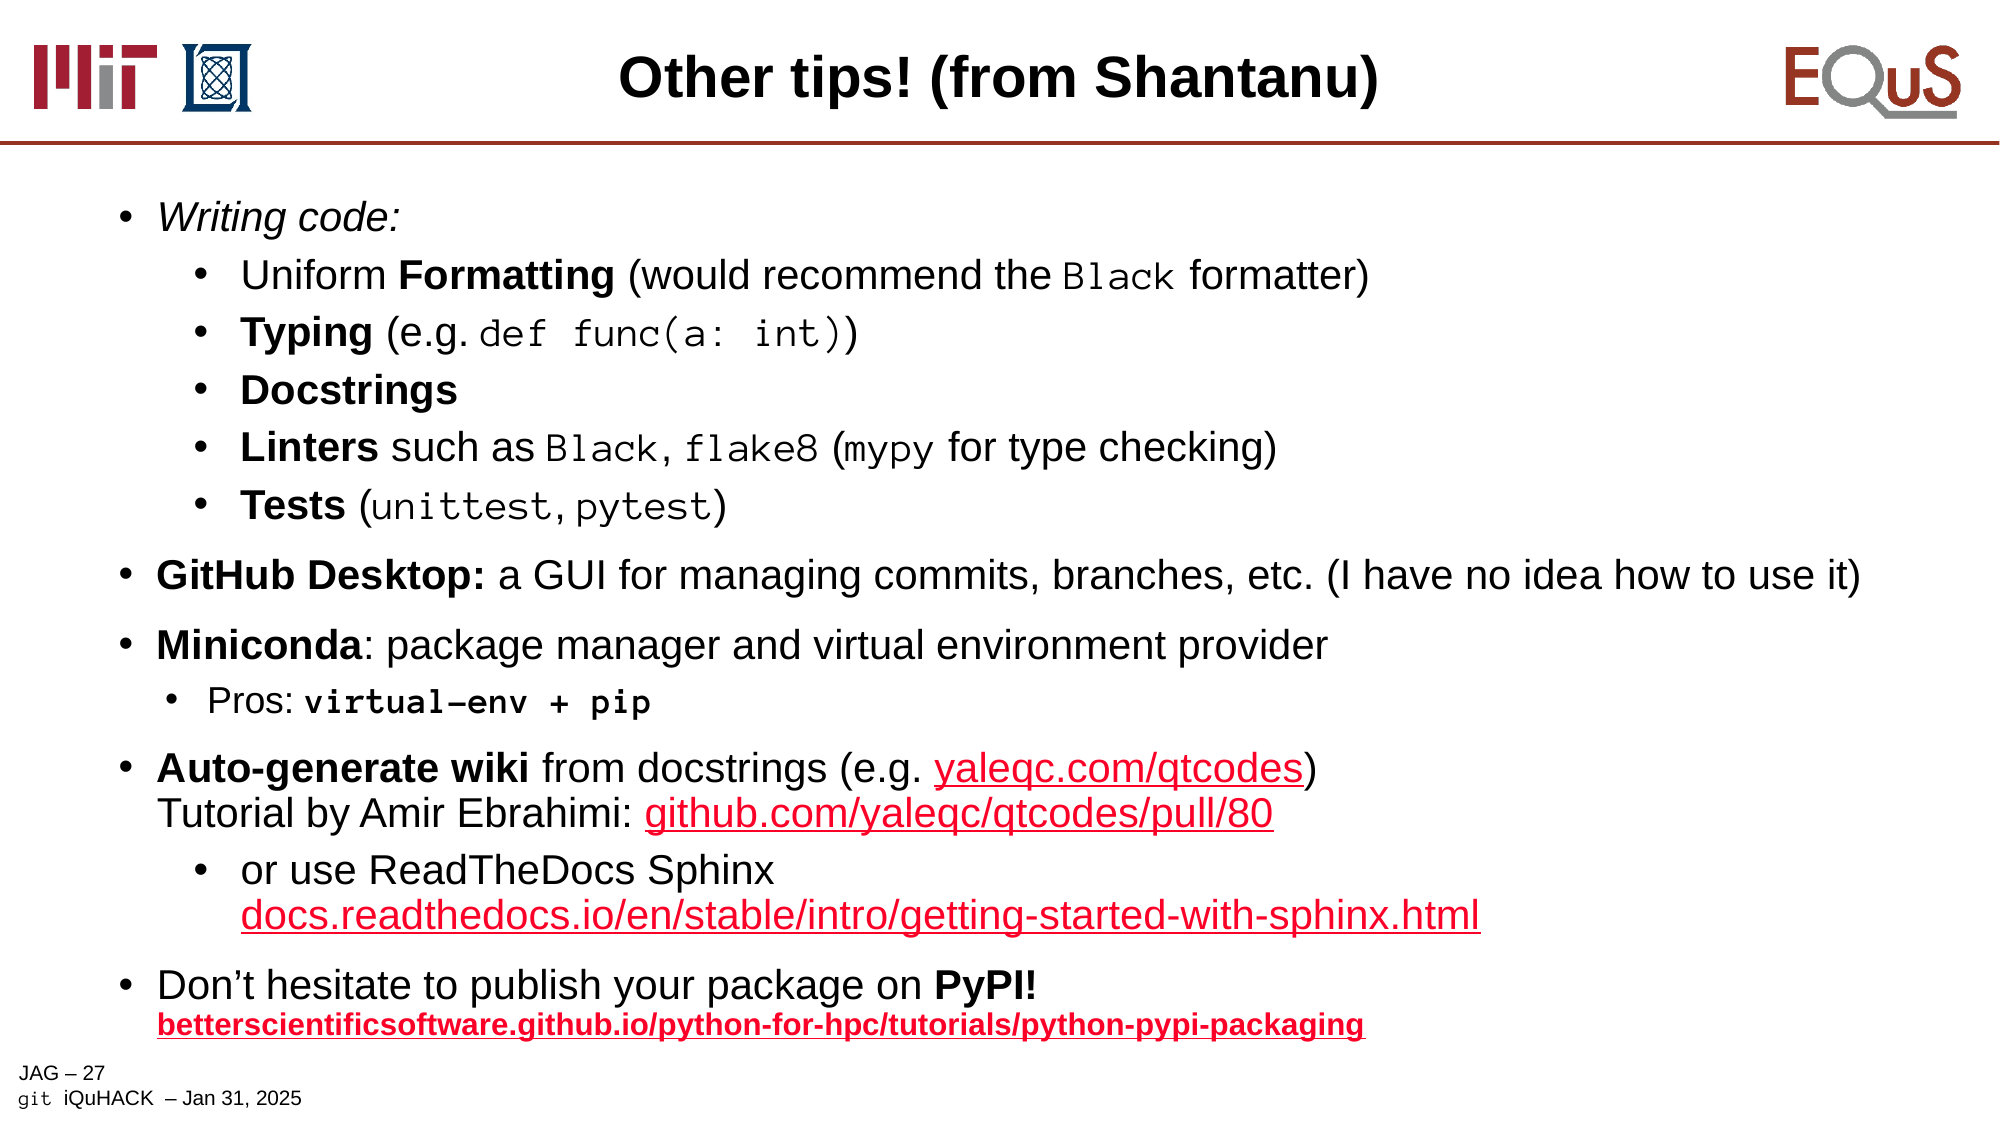

# Other tips! (from Shantanu)
Writing code:
Uniform Formatting (would recommend the Black formatter)
Typing (e.g. def func(a: int))
Docstrings
Linters such as Black, flake8 (mypy for type checking)
Tests (unittest, pytest)
GitHub Desktop: a GUI for managing commits, branches, etc. (I have no idea how to use it)
Miniconda: package manager and virtual environment provider
Pros: virtual-env + pip
Auto-generate wiki from docstrings (e.g. yaleqc.com/qtcodes) 
Tutorial by Amir Ebrahimi: github.com/yaleqc/qtcodes/pull/80
or use ReadTheDocs Sphinx docs.readthedocs.io/en/stable/intro/getting-started-with-sphinx.html
Don’t hesitate to publish your package on PyPI!
betterscientificsoftware.github.io/python-for-hpc/tutorials/python-pypi-packaging